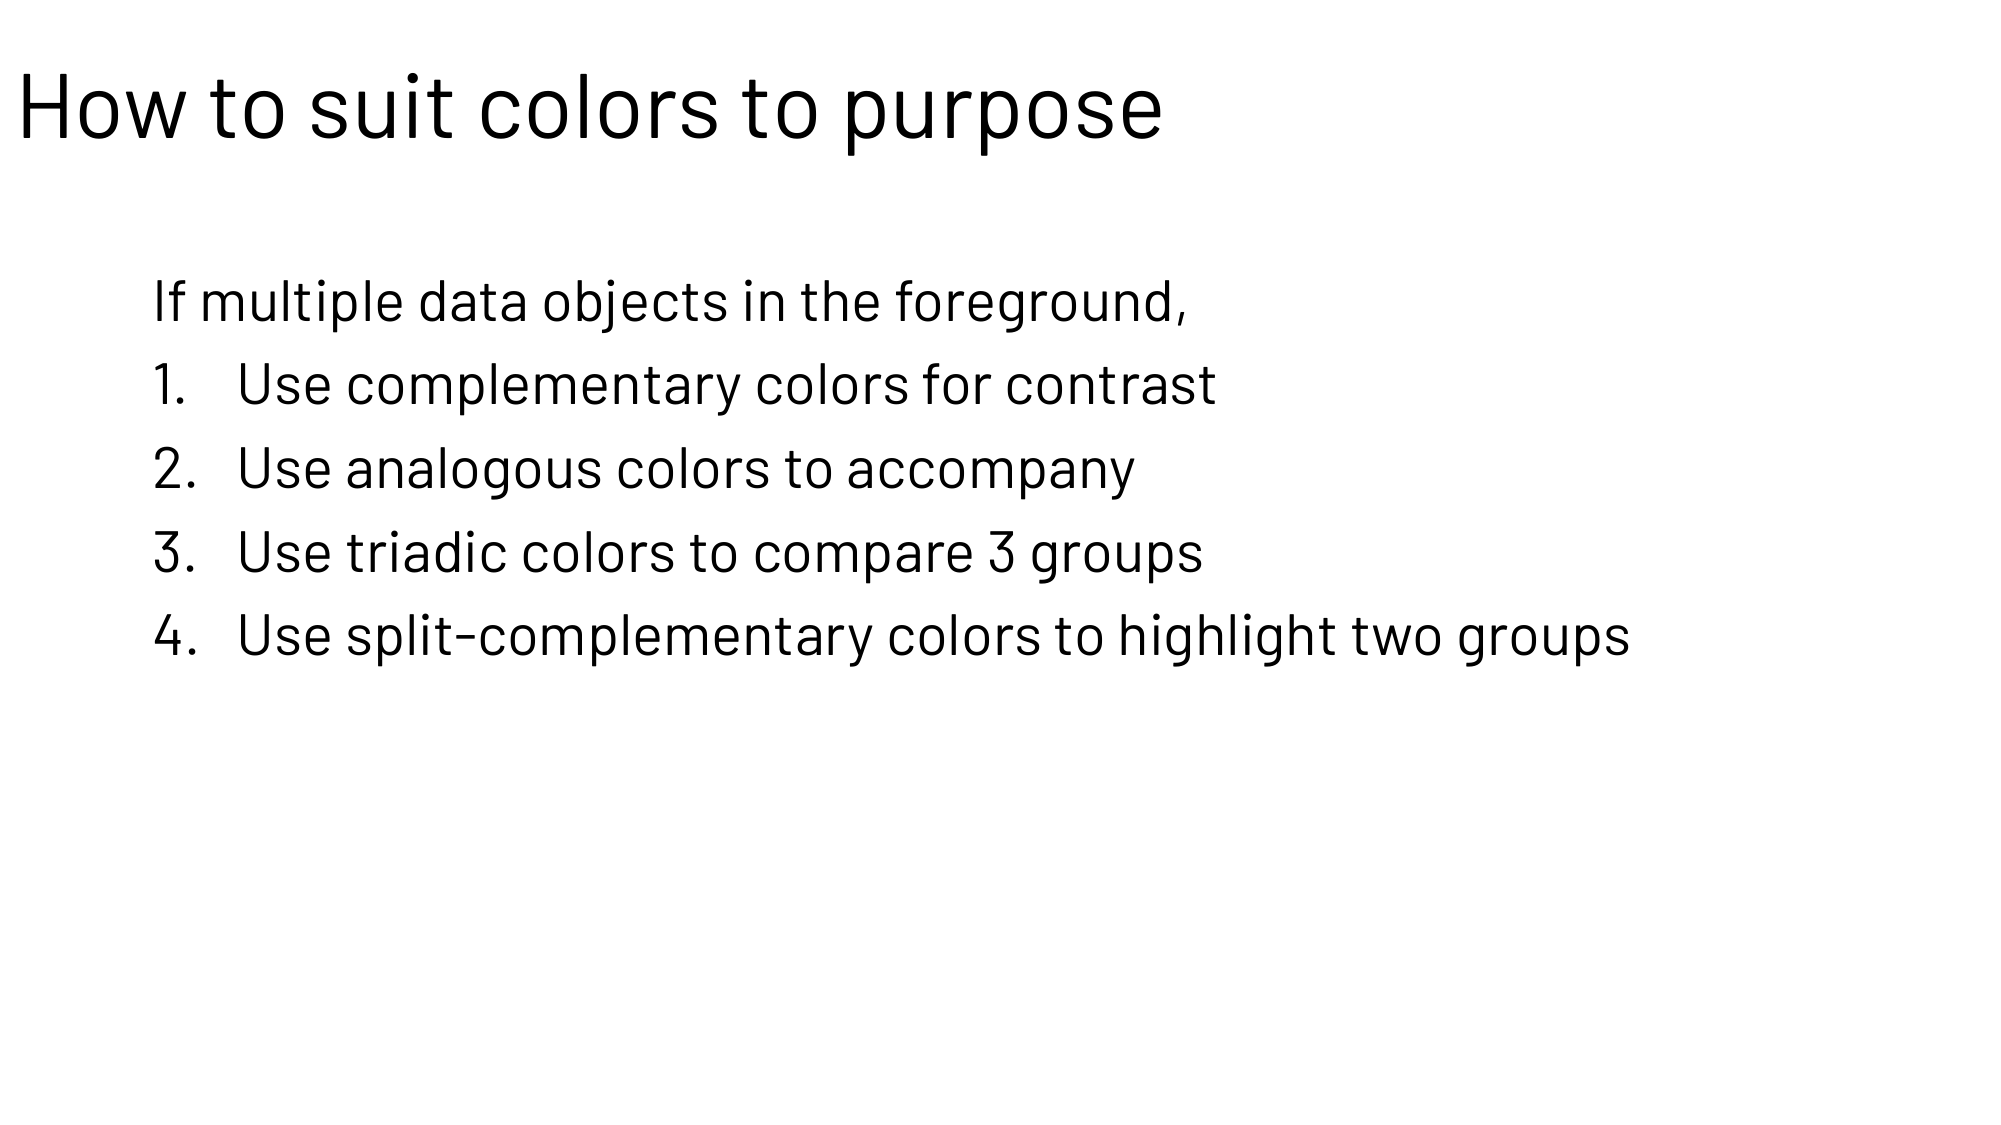

# How to suit colors to purpose
If multiple data objects in the foreground,
Use complementary colors for contrast
Use analogous colors to accompany
Use triadic colors to compare 3 groups
Use split-complementary colors to highlight two groups